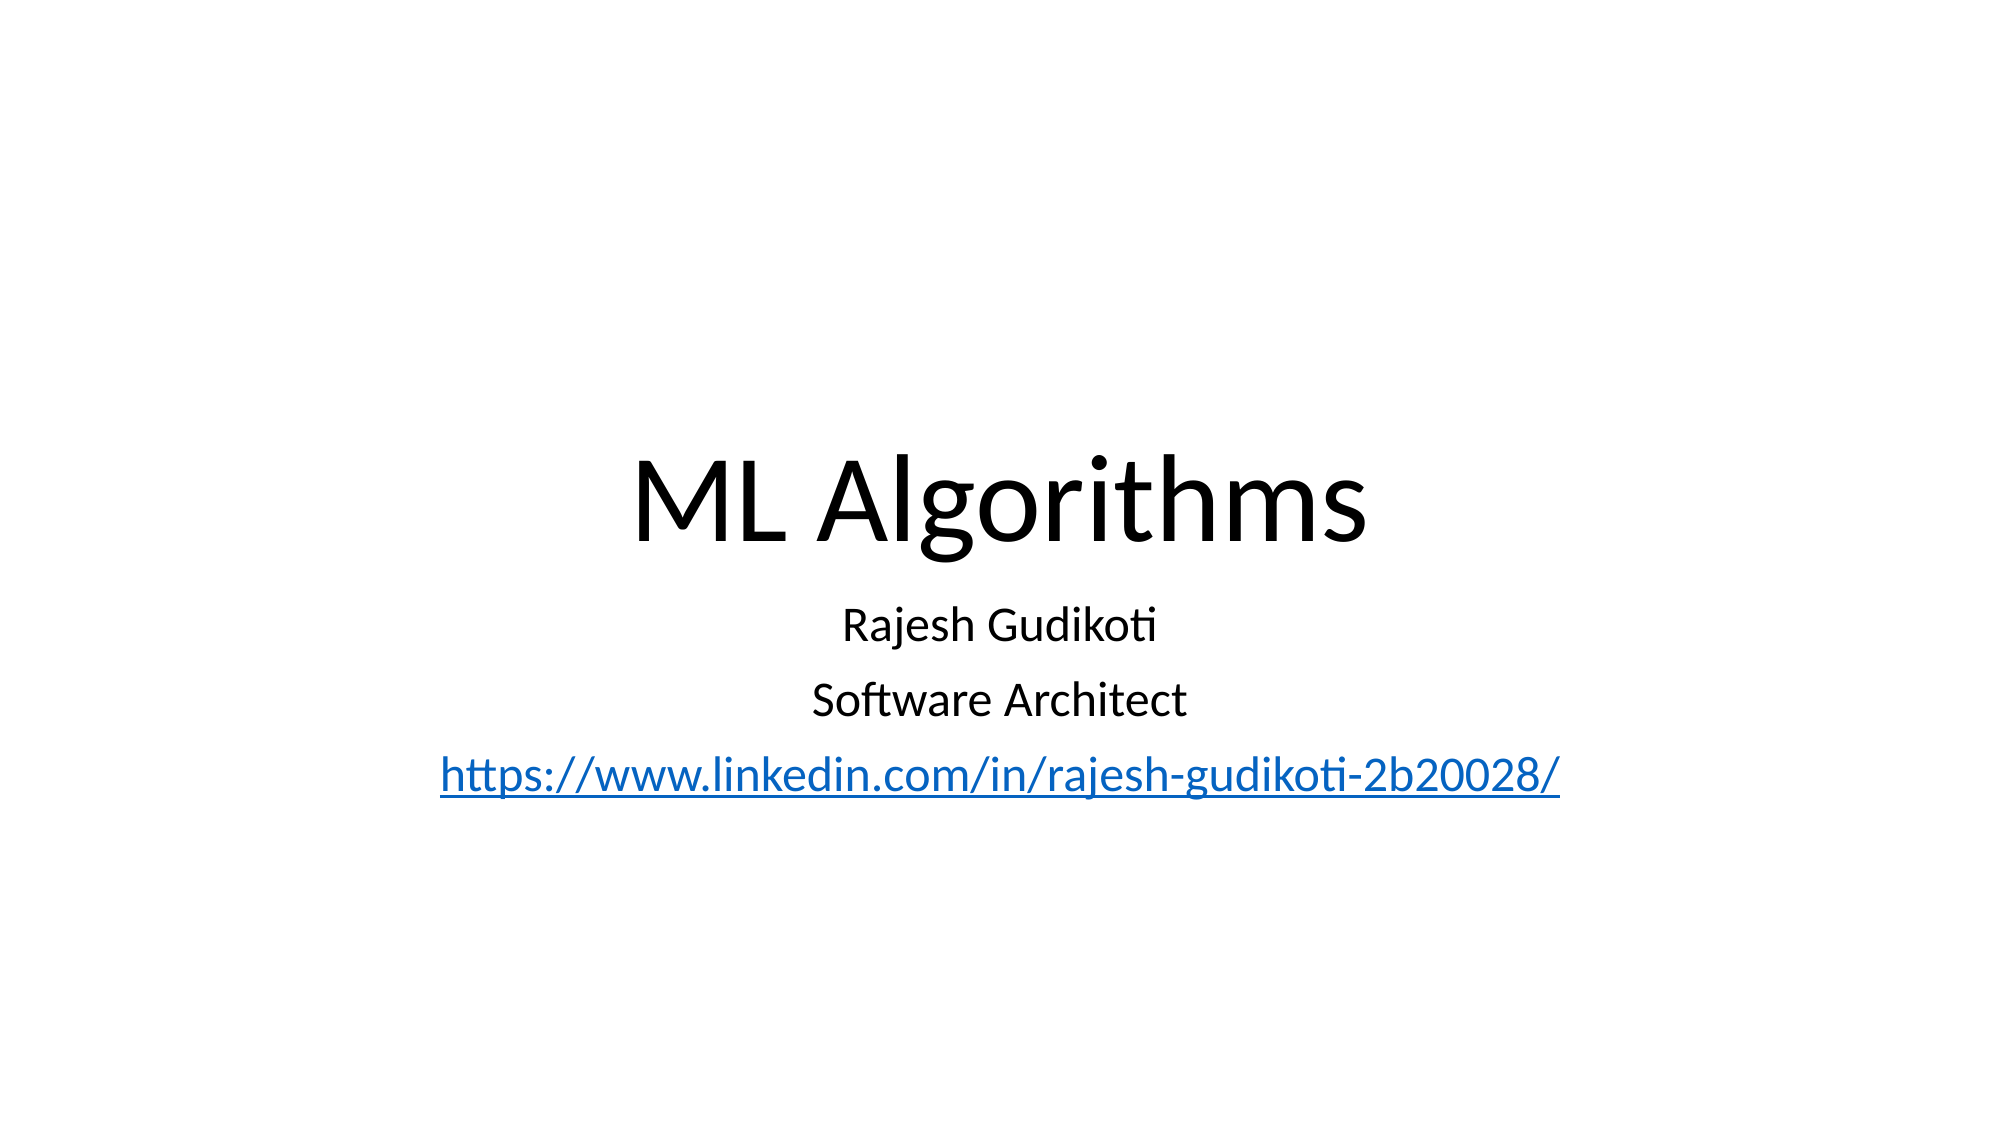

# ML Algorithms
Rajesh Gudikoti
Software Architect
https://www.linkedin.com/in/rajesh-gudikoti-2b20028/